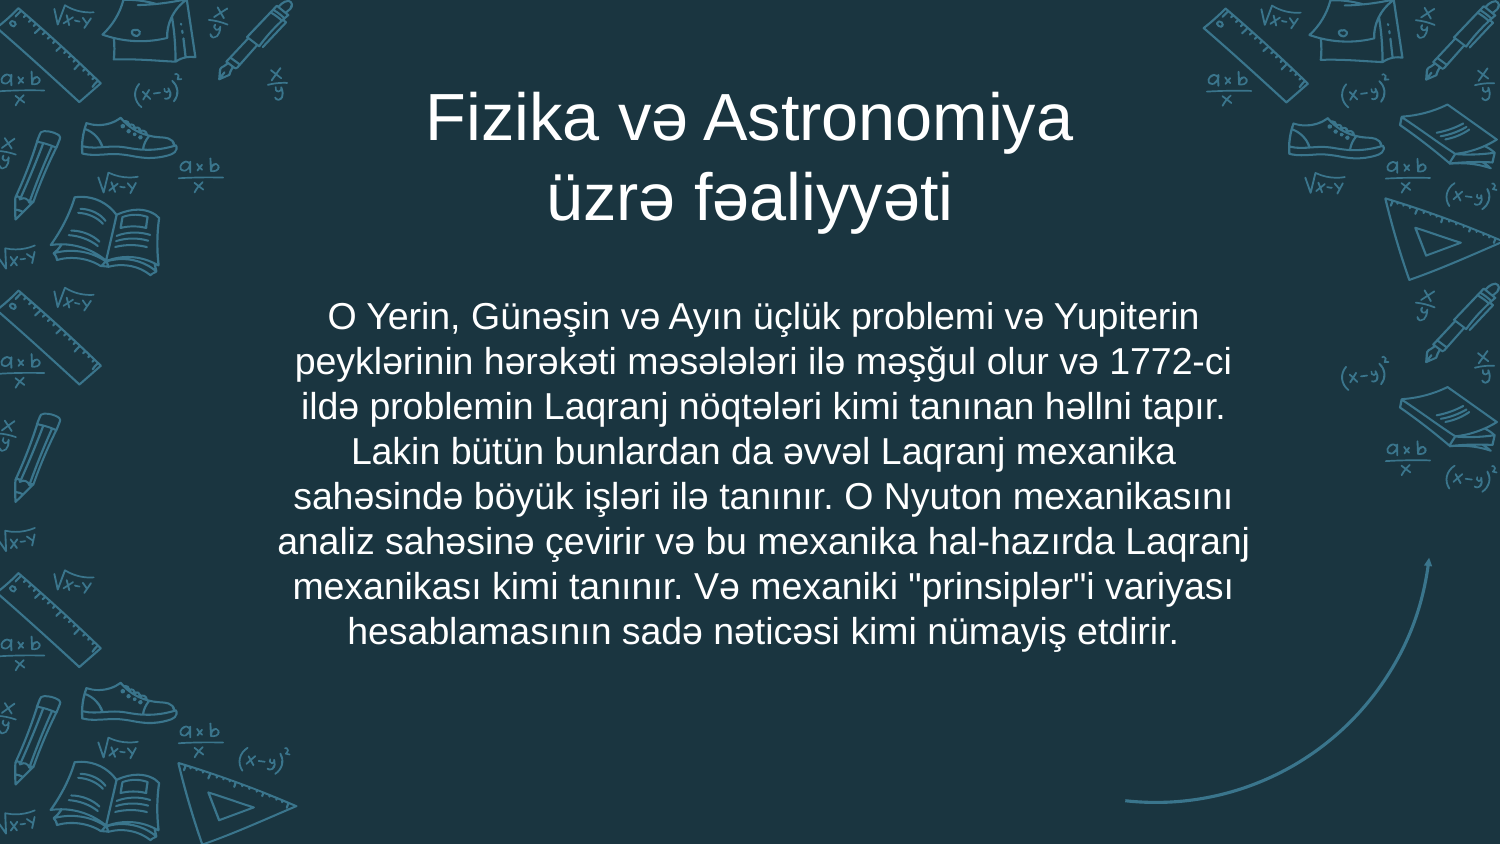

# Fizika və Astronomiya üzrə fəaliyyəti

O Yerin, Günəşin və Ayın üçlük problemi və Yupiterin peyklərinin hərəkəti məsələləri ilə məşğul olur və 1772-ci ildə problemin Laqranj nöqtələri kimi tanınan həllni tapır. Lakin bütün bunlardan da əvvəl Laqranj mexanika sahəsində böyük işləri ilə tanınır. O Nyuton mexanikasını analiz sahəsinə çevirir və bu mexanika hal-hazırda Laqranj mexanikası kimi tanınır. Və mexaniki "prinsiplər"i variyası hesablamasının sadə nəticəsi kimi nümayiş etdirir.